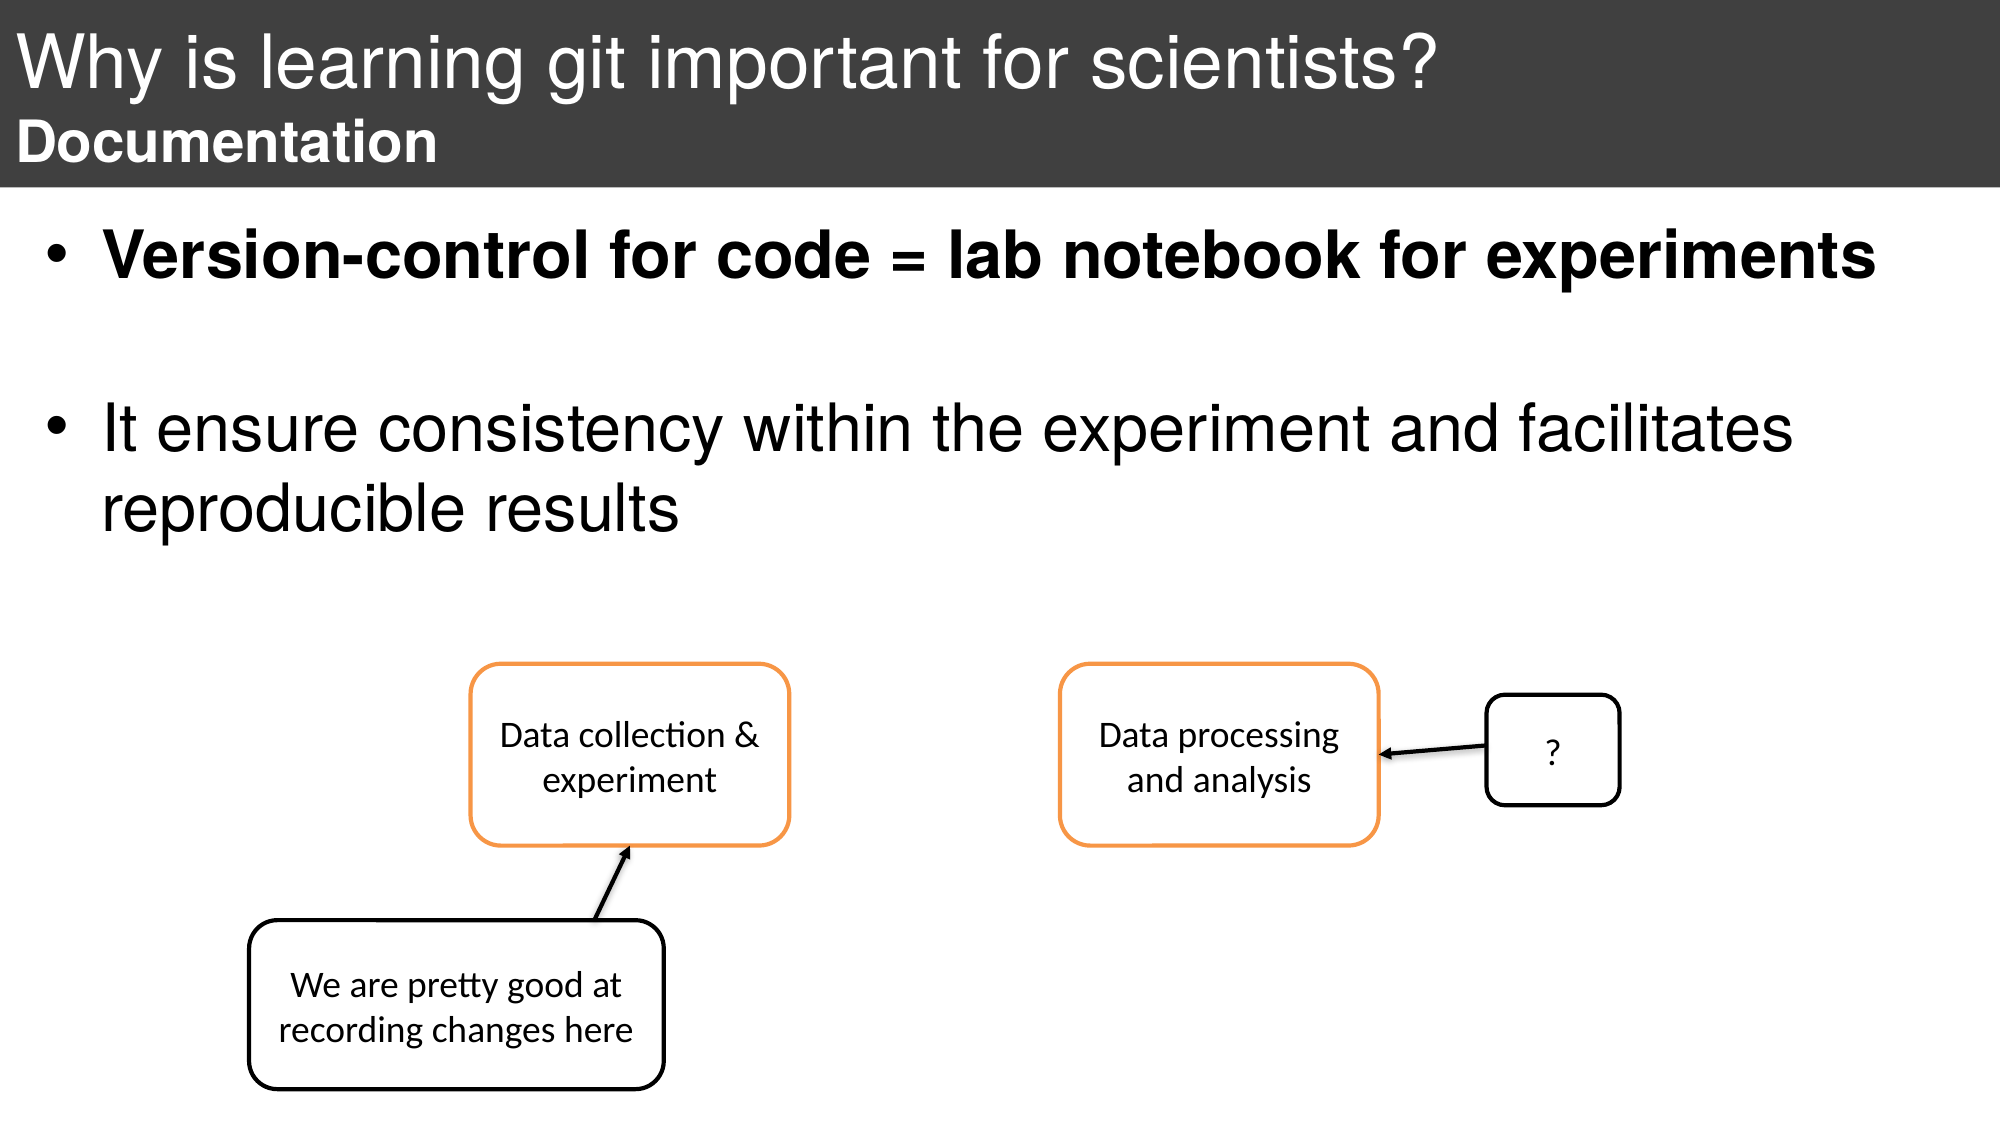

# Why is learning git important for scientists? Documentation
Version-control for code = lab notebook for experiments

It ensure consistency within the experiment and facilitates reproducible results

Data collection & experiment
We are pretty good at recording changes here
Data processing and analysis
?